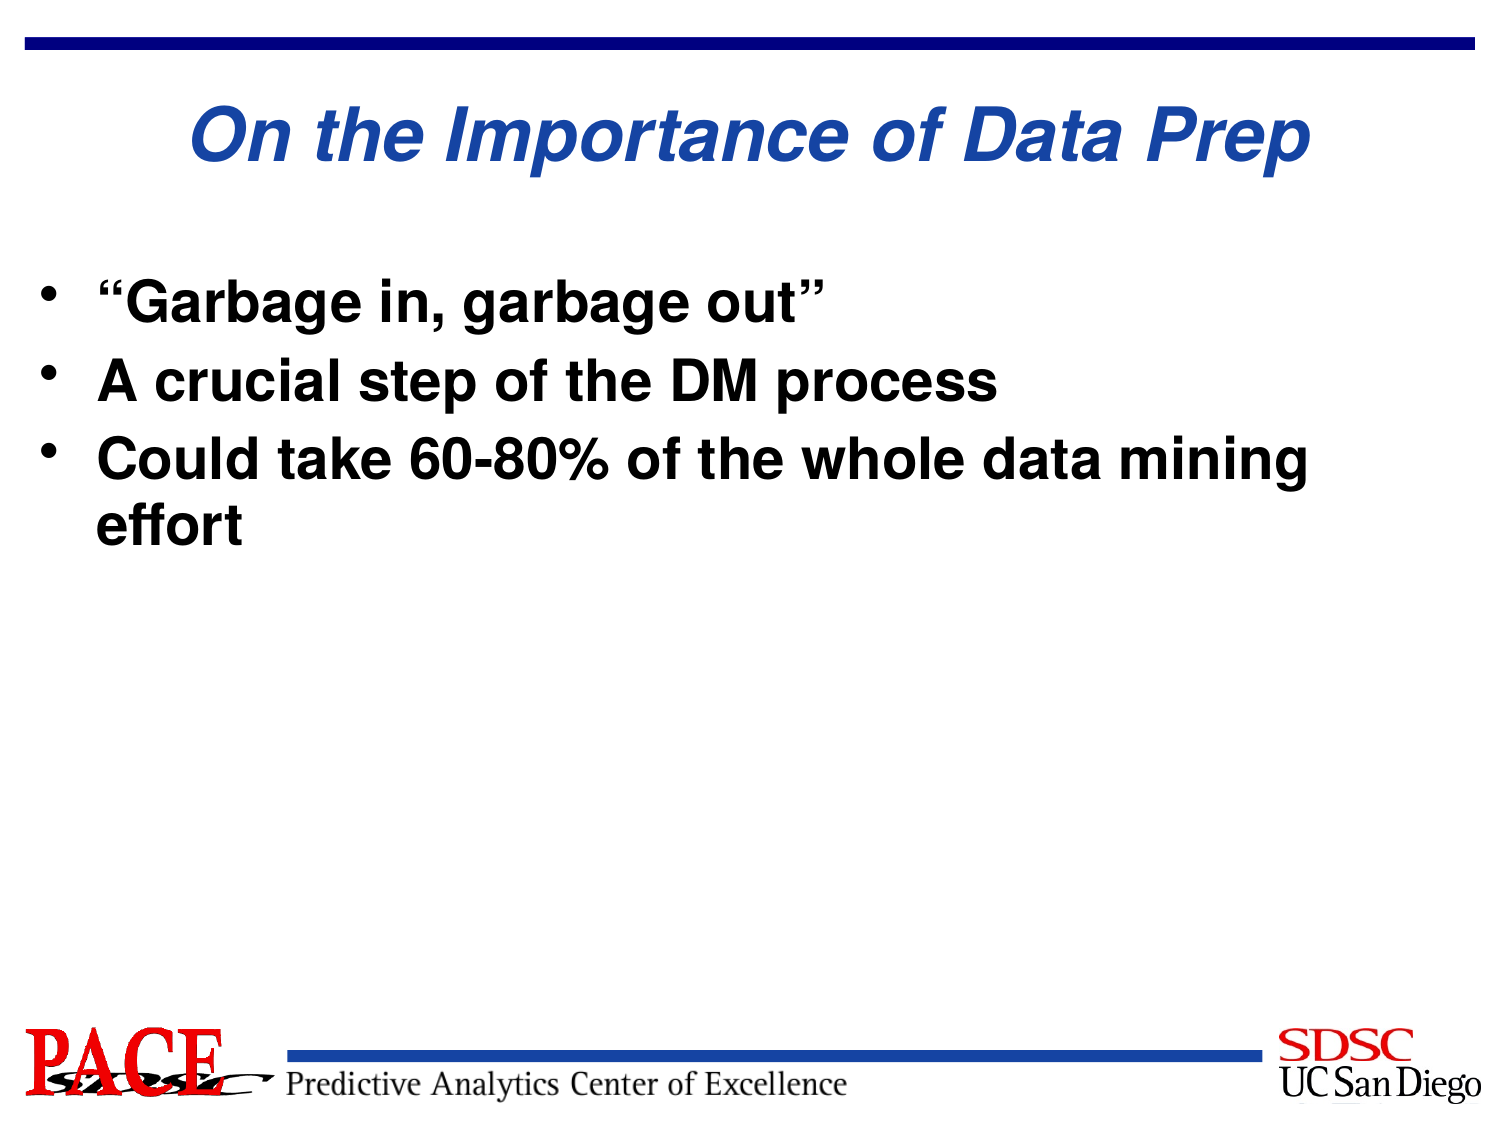

# On the Importance of Data Prep
“Garbage in, garbage out”
A crucial step of the DM process
Could take 60-80% of the whole data mining effort